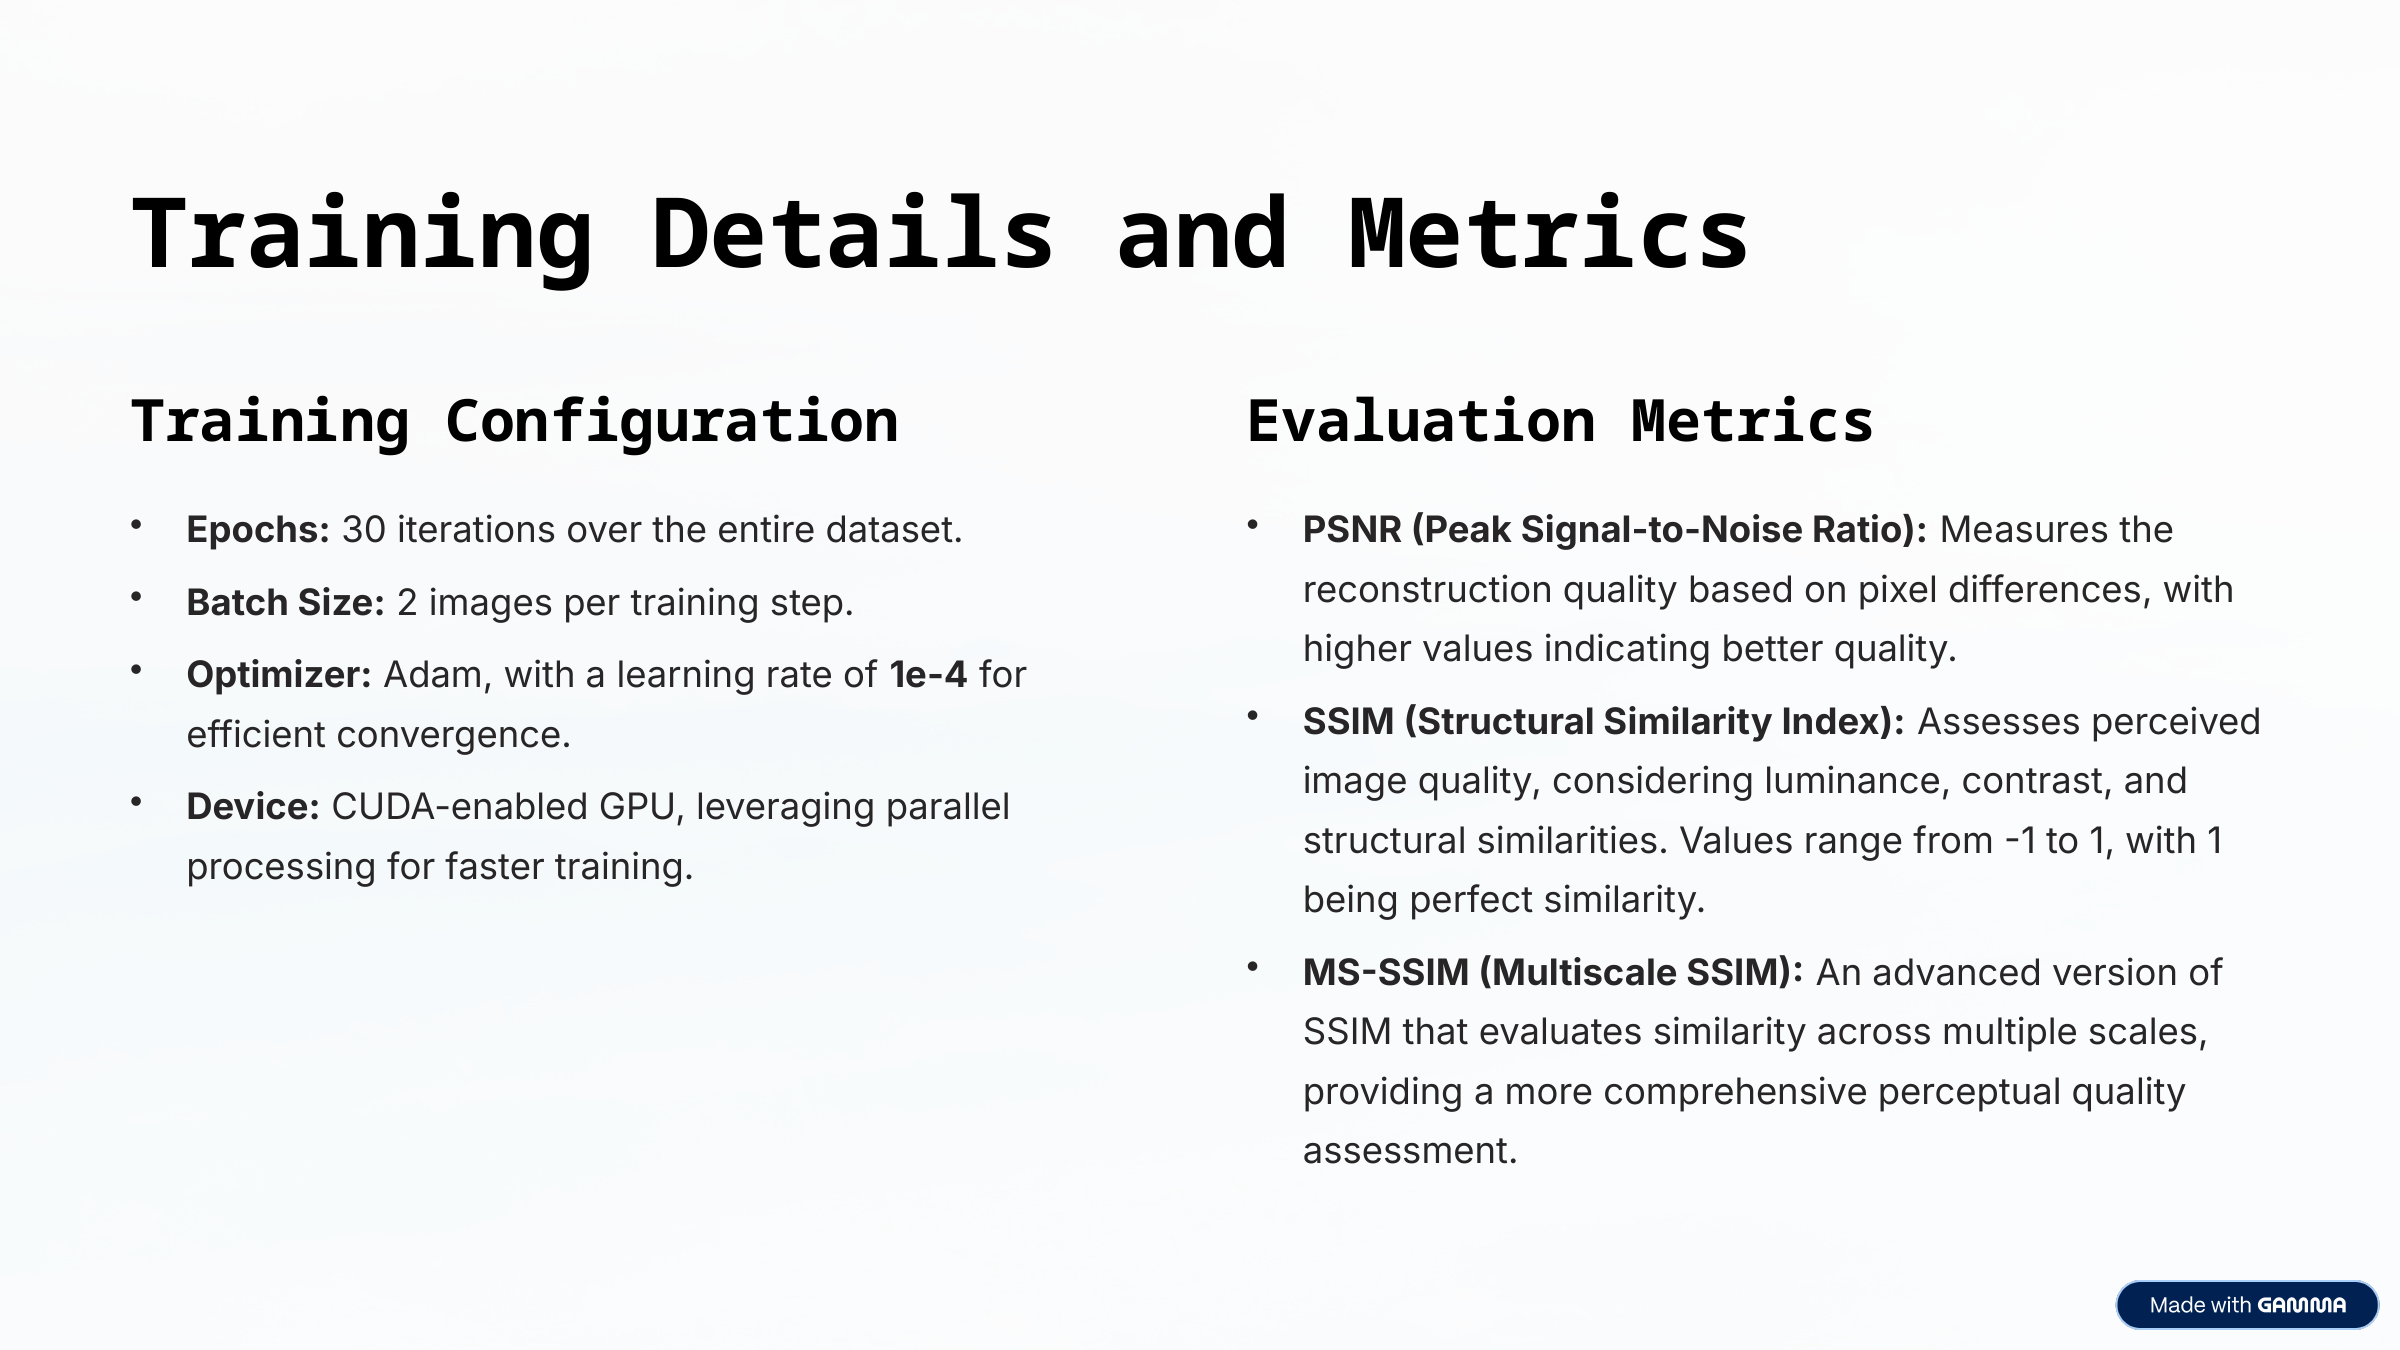

Training Details and Metrics
Training Configuration
Evaluation Metrics
Epochs: 30 iterations over the entire dataset.
PSNR (Peak Signal-to-Noise Ratio): Measures the reconstruction quality based on pixel differences, with higher values indicating better quality.
Batch Size: 2 images per training step.
Optimizer: Adam, with a learning rate of 1e-4 for efficient convergence.
SSIM (Structural Similarity Index): Assesses perceived image quality, considering luminance, contrast, and structural similarities. Values range from -1 to 1, with 1 being perfect similarity.
Device: CUDA-enabled GPU, leveraging parallel processing for faster training.
MS-SSIM (Multiscale SSIM): An advanced version of SSIM that evaluates similarity across multiple scales, providing a more comprehensive perceptual quality assessment.